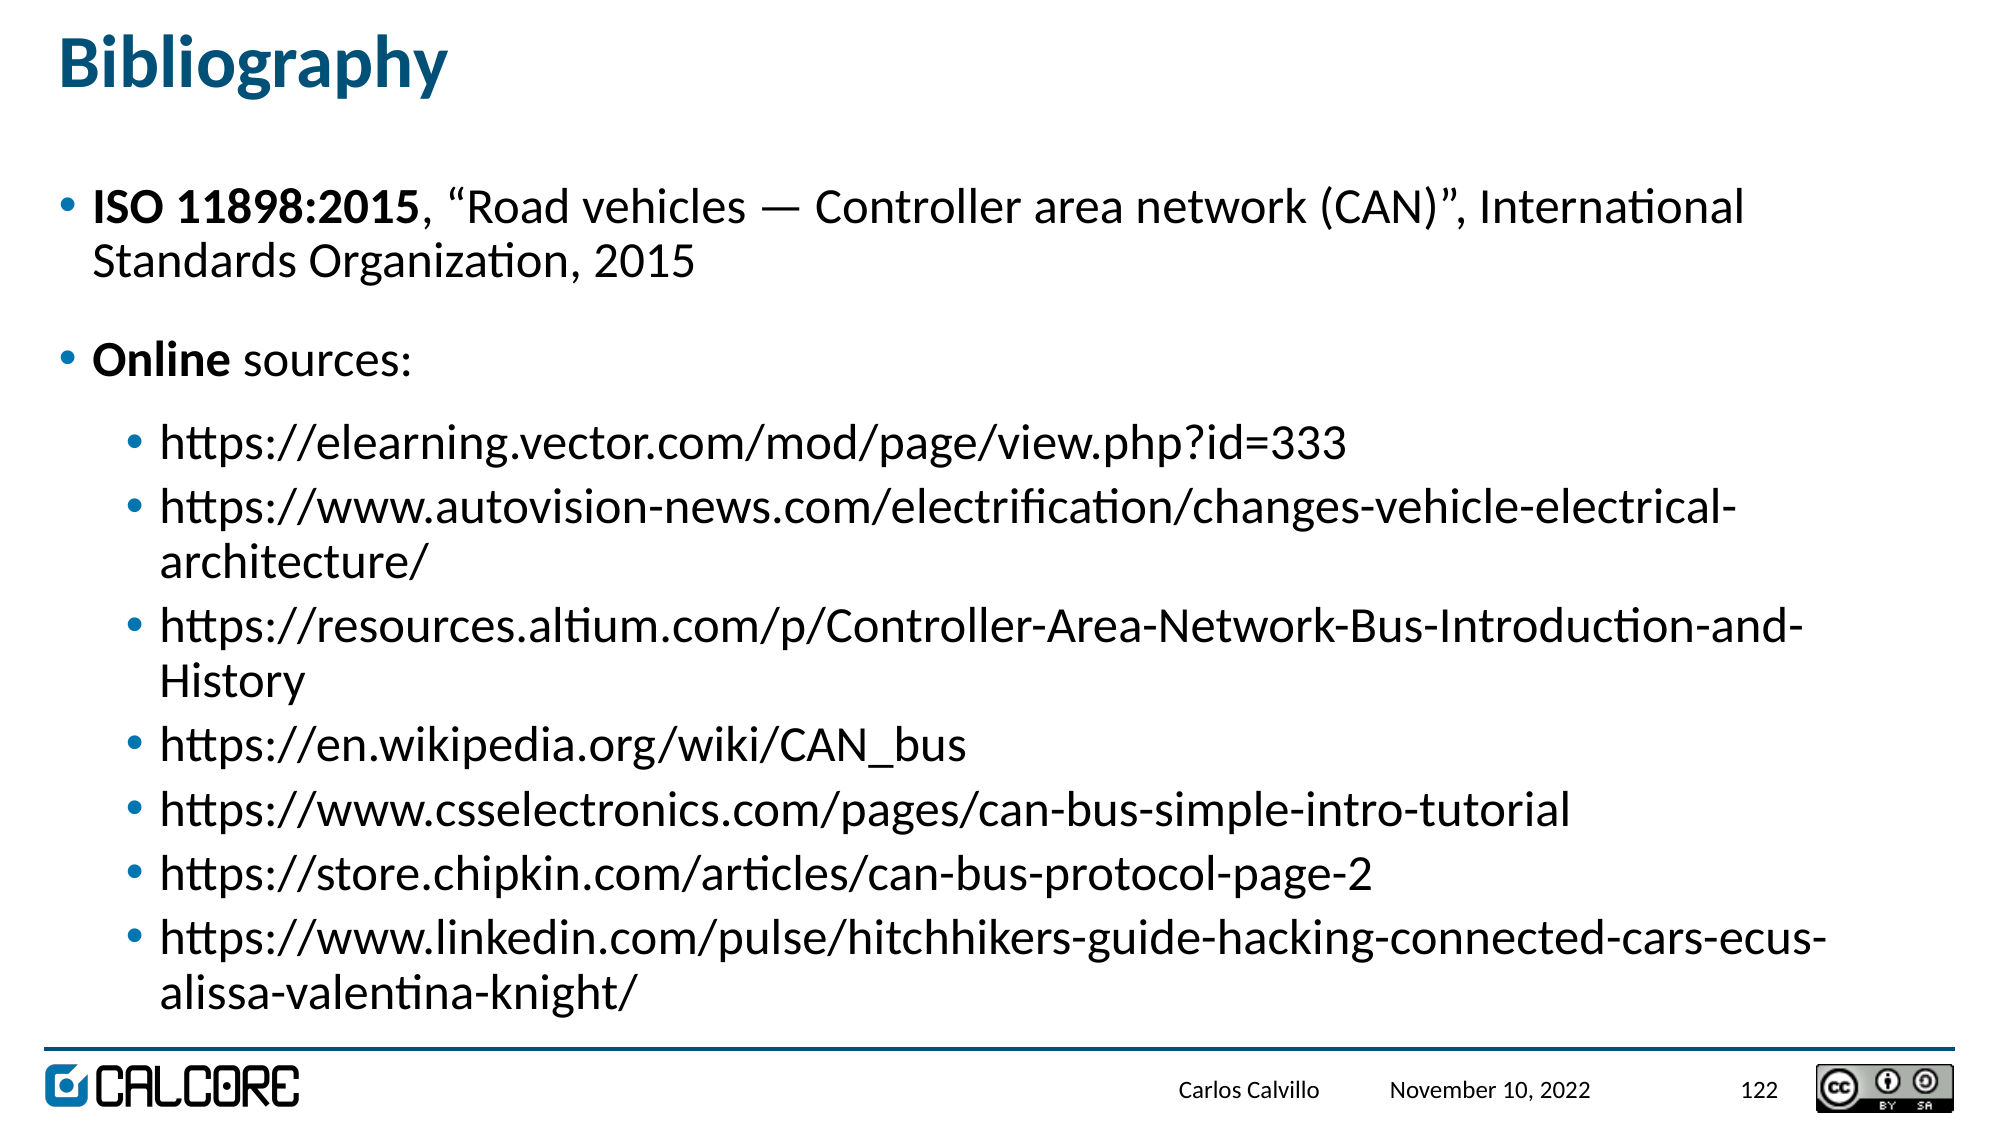

# Bibliography
ISO 11898:2015, “Road vehicles — Controller area network (CAN)”, International Standards Organization, 2015
Online sources:
https://elearning.vector.com/mod/page/view.php?id=333
https://www.autovision-news.com/electrification/changes-vehicle-electrical-architecture/
https://resources.altium.com/p/Controller-Area-Network-Bus-Introduction-and-History
https://en.wikipedia.org/wiki/CAN_bus
https://www.csselectronics.com/pages/can-bus-simple-intro-tutorial
https://store.chipkin.com/articles/can-bus-protocol-page-2
https://www.linkedin.com/pulse/hitchhikers-guide-hacking-connected-cars-ecus-alissa-valentina-knight/
Carlos Calvillo
November 10, 2022
122